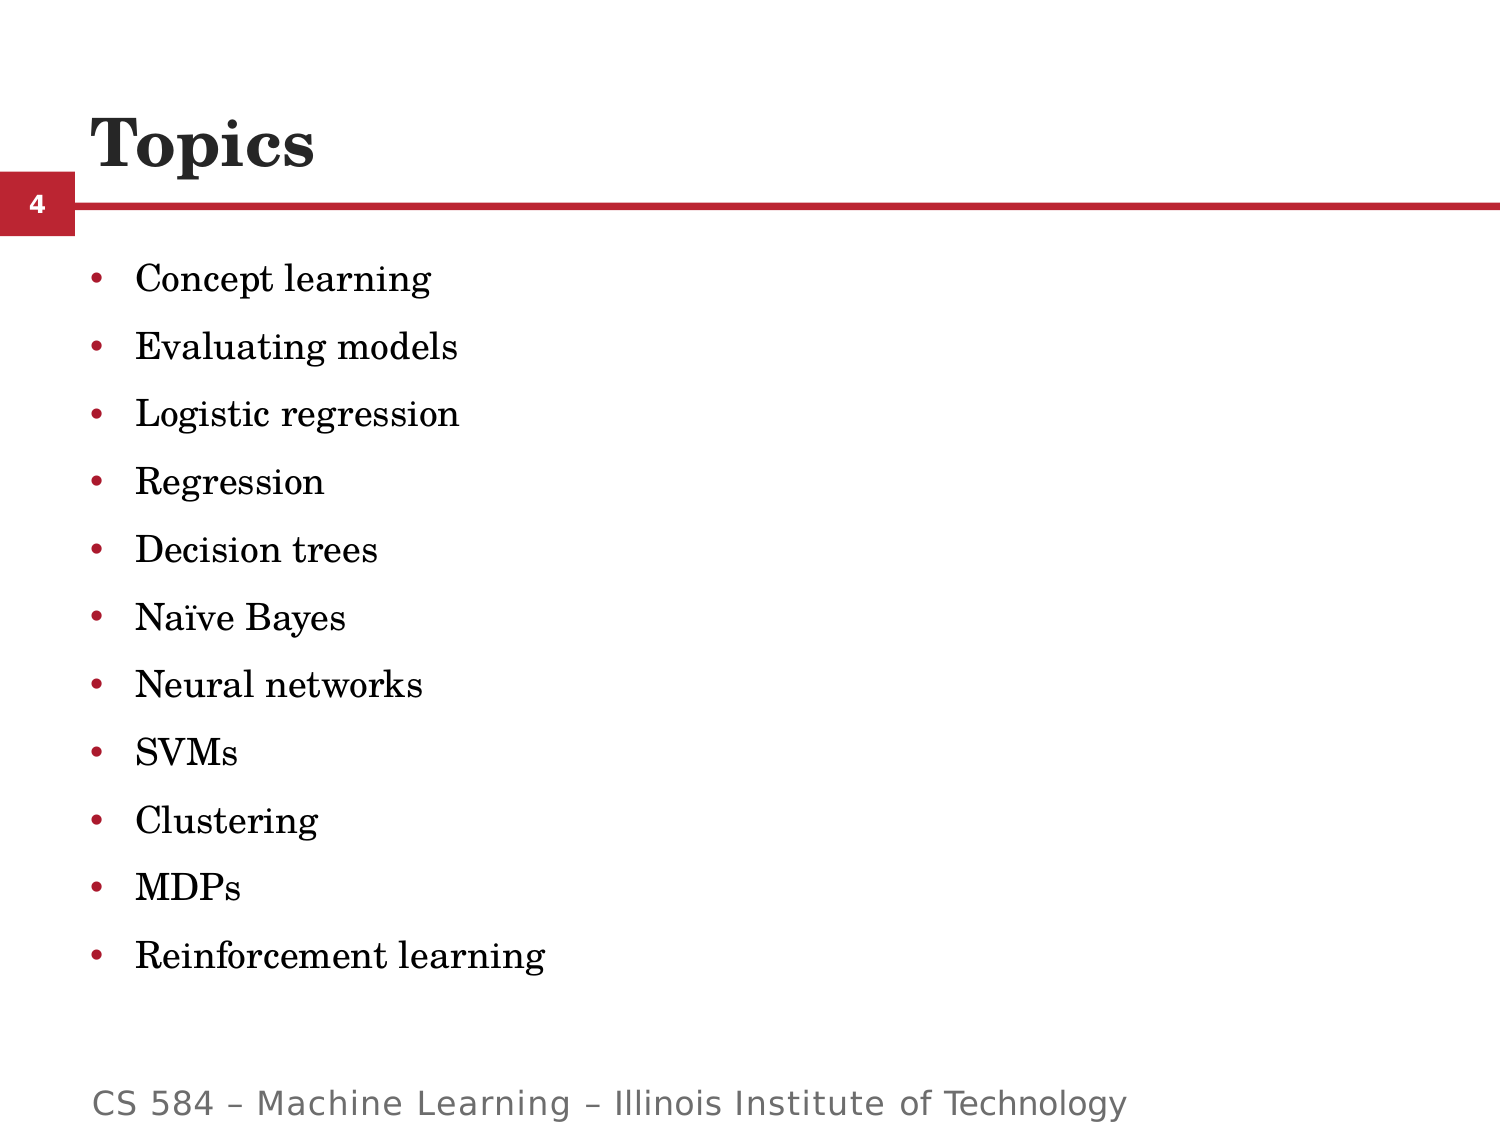

# Topics
Concept learning
Evaluating models
Logistic regression
Regression
Decision trees
Naïve Bayes
Neural networks
SVMs
Clustering
MDPs
Reinforcement learning
CS 584 – Machine Learning – Illinois Institute of Technology